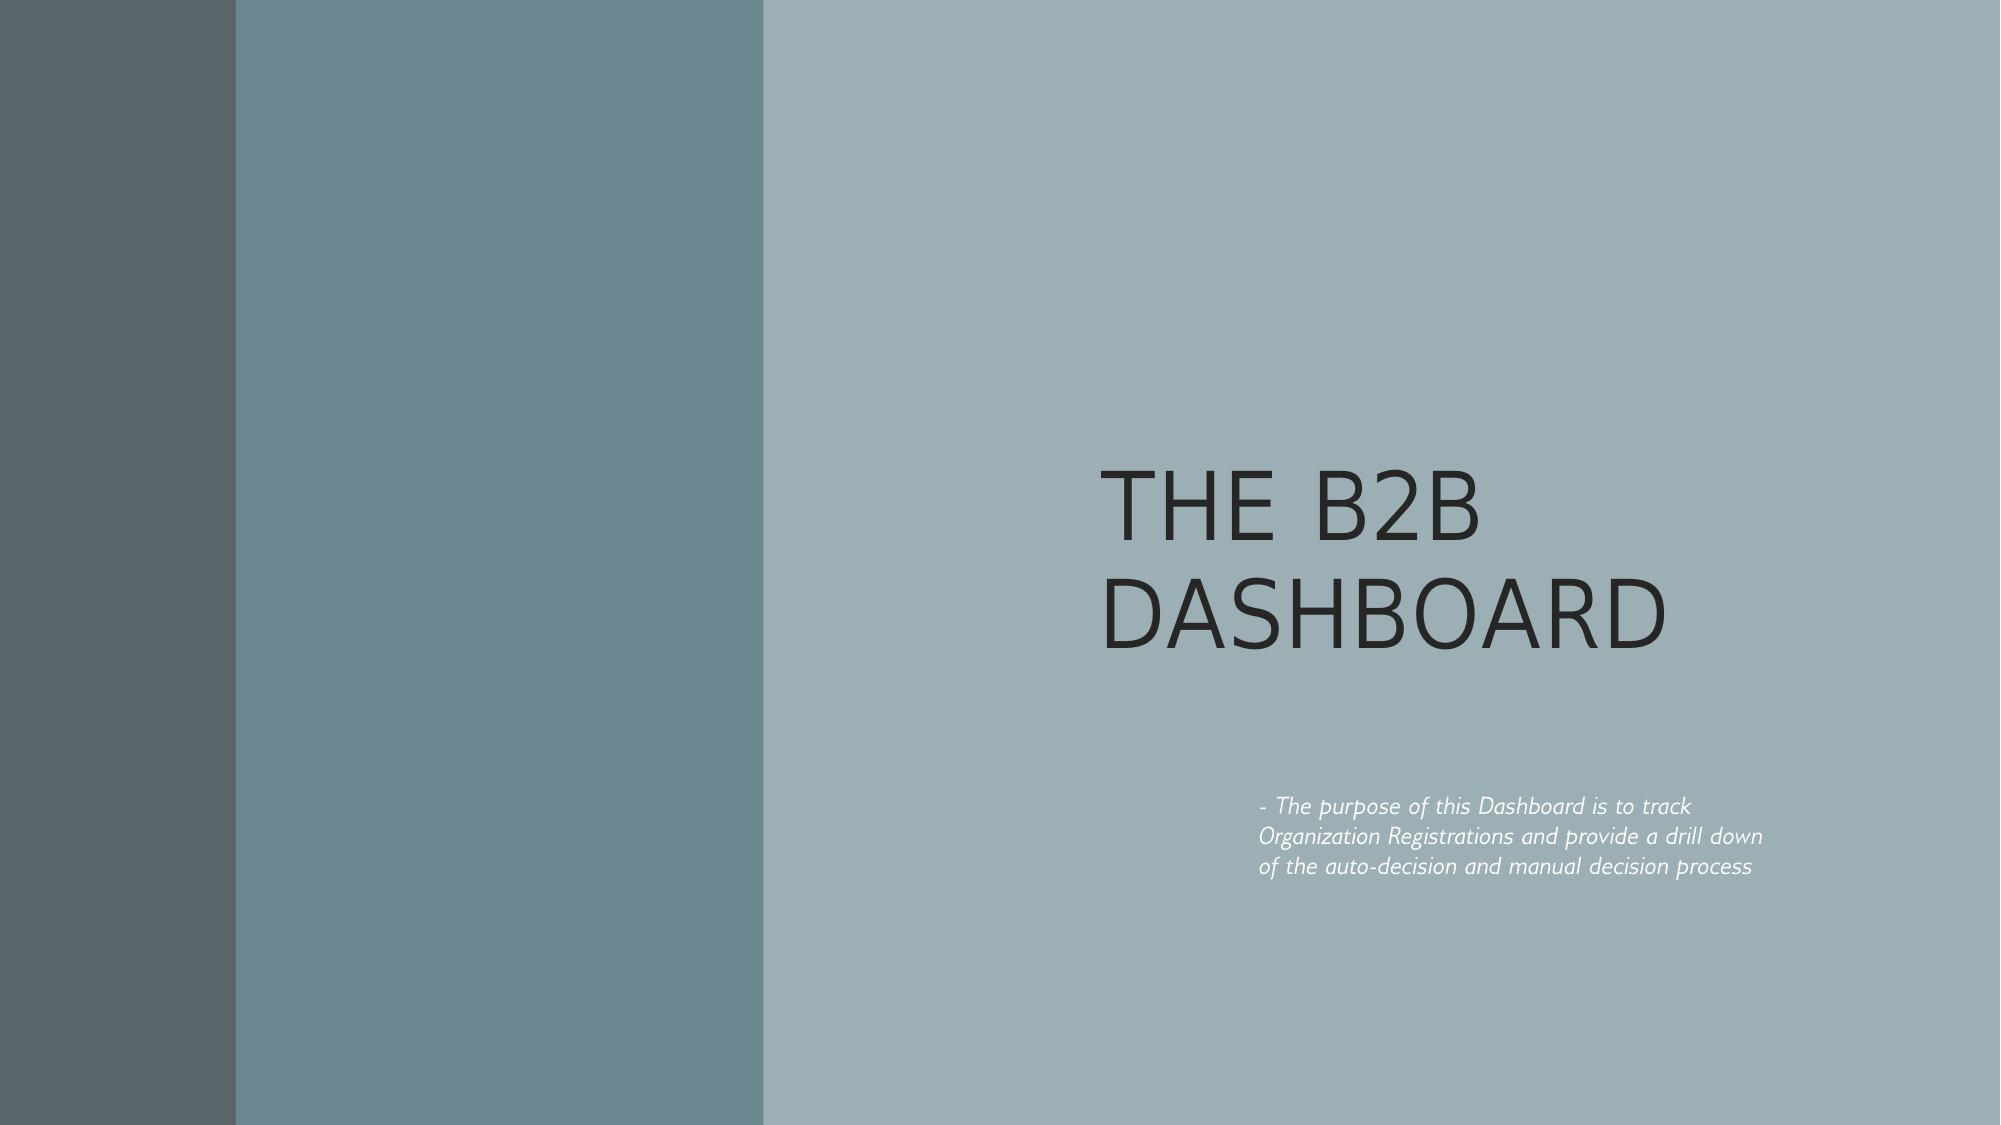

# The B2B Dashboard
- The purpose of this Dashboard is to track Organization Registrations and provide a drill down of the auto-decision and manual decision process